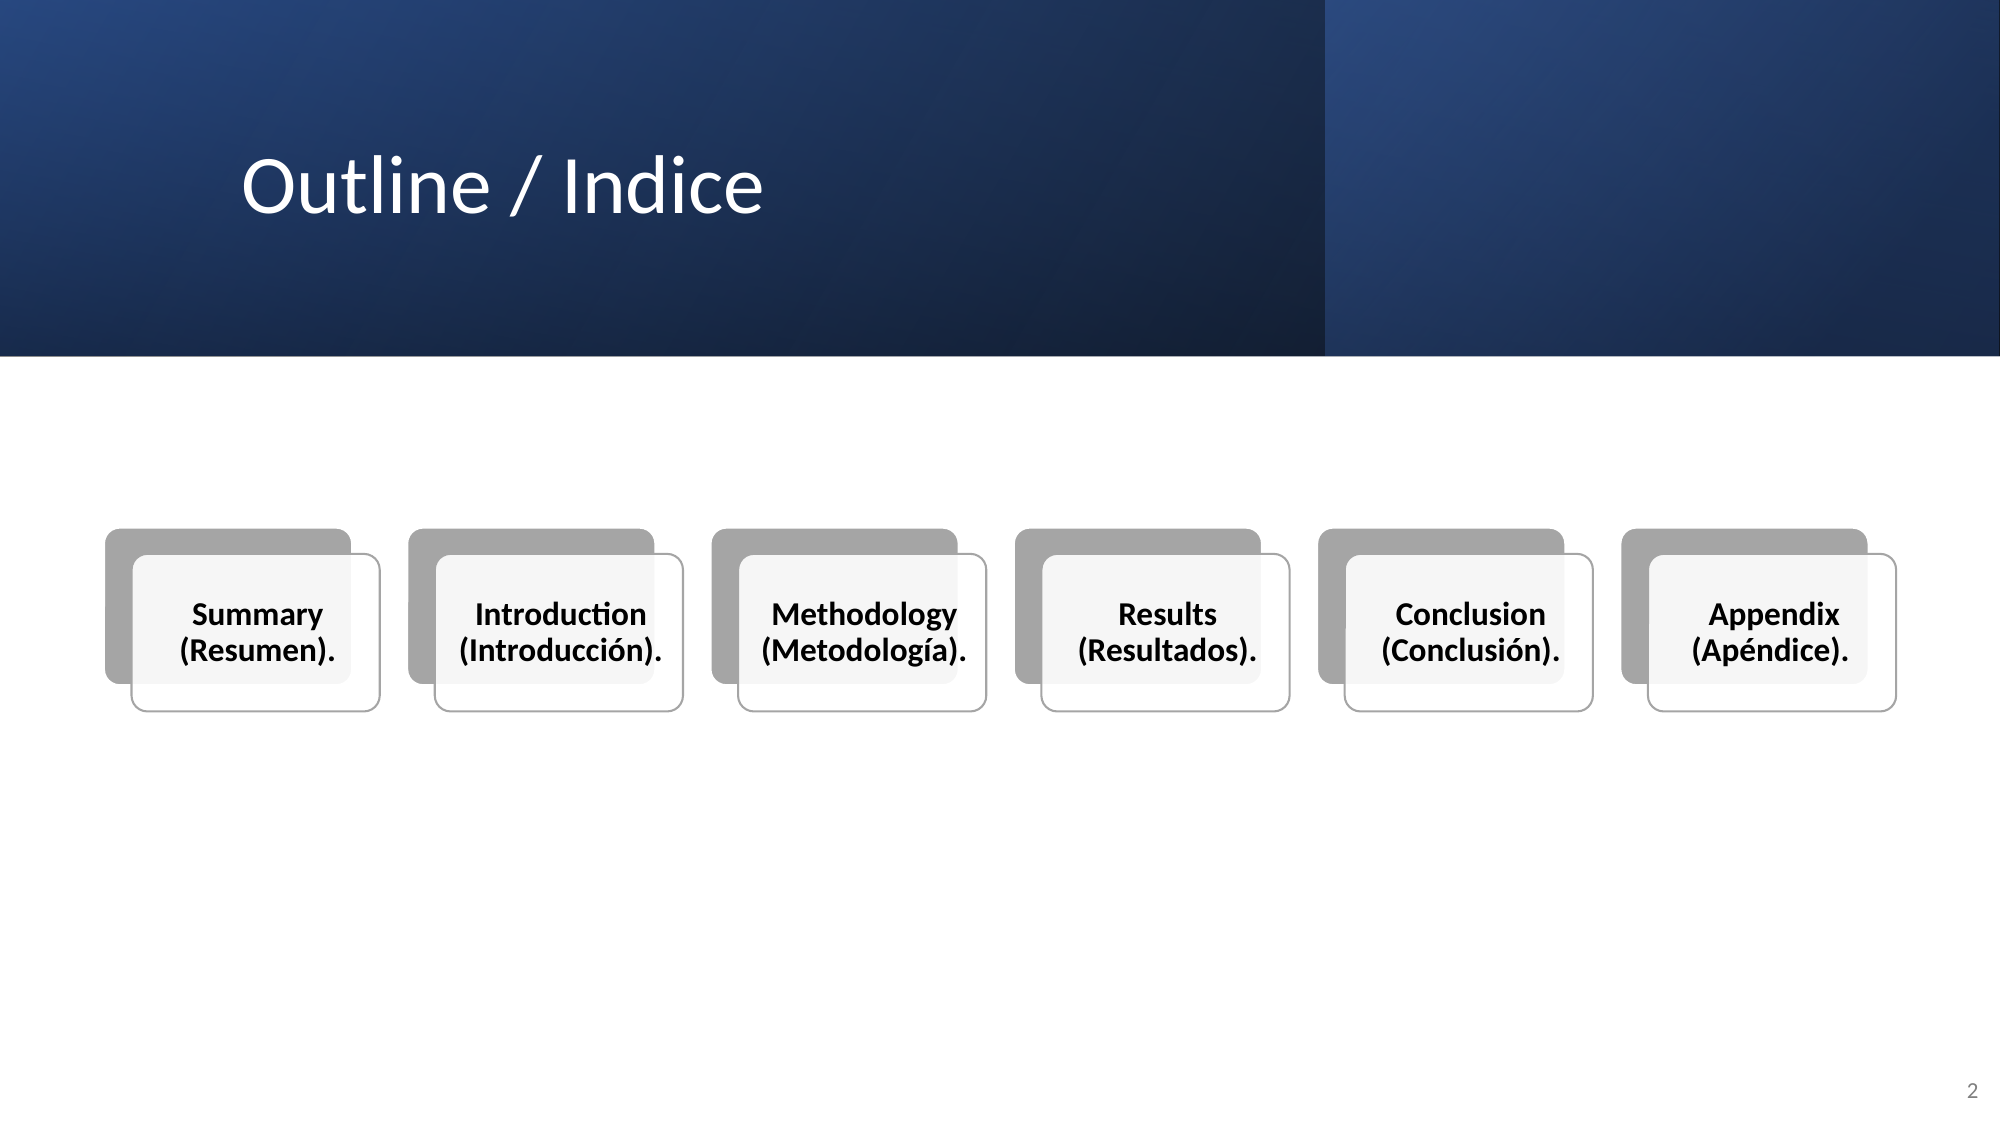

Outline / Indice
Summary (Resumen).
Introduction (Introducción).
Methodology (Metodología).
Results (Resultados).
Conclusion (Conclusión).
Appendix (Apéndice).
2